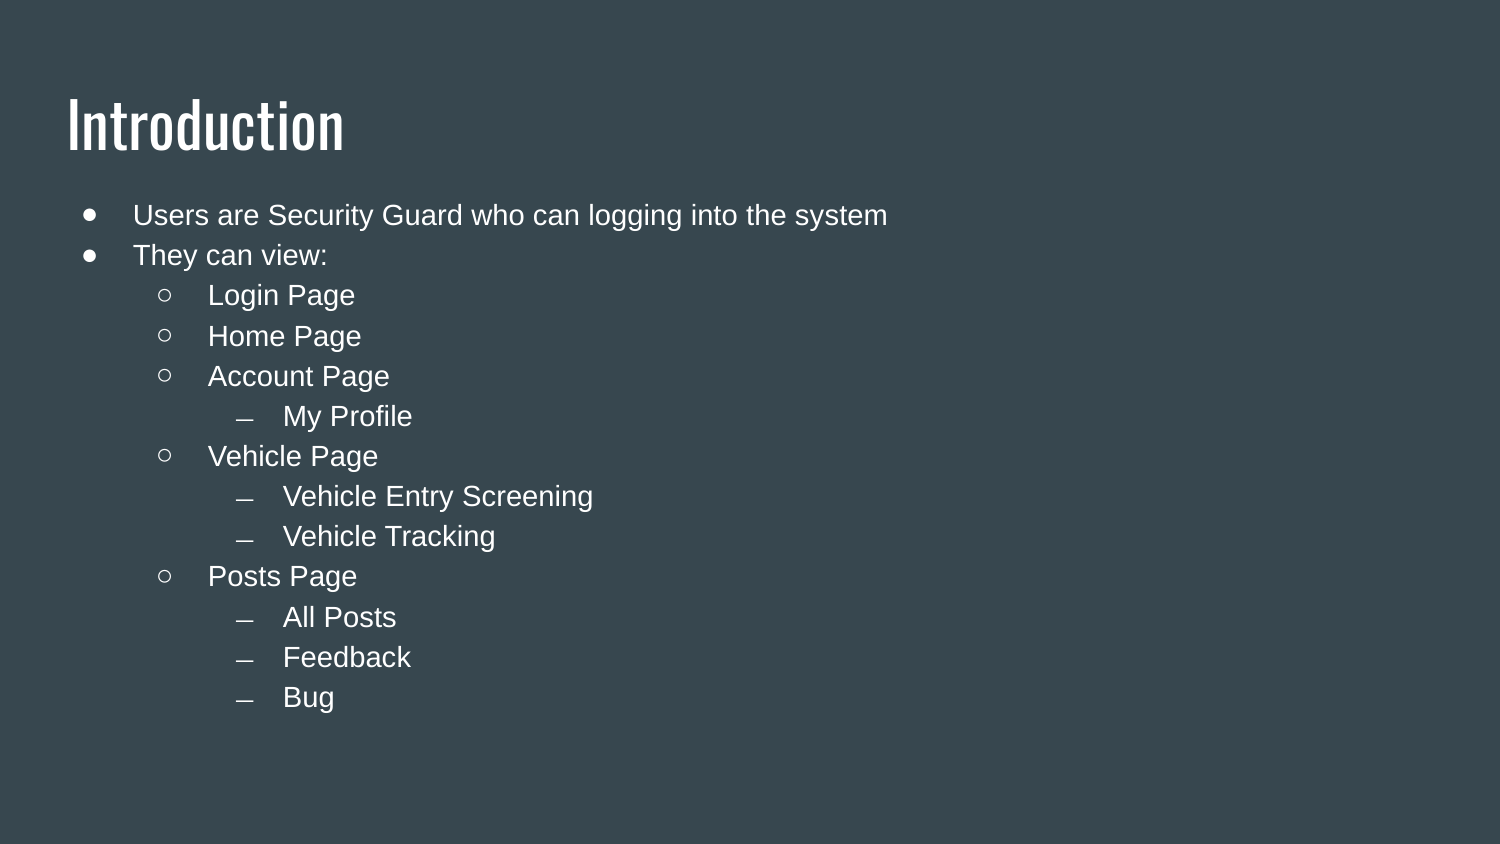

# Introduction
Users are Security Guard who can logging into the system
They can view:
Login Page
Home Page
Account Page
My Profile
Vehicle Page
Vehicle Entry Screening
Vehicle Tracking
Posts Page
All Posts
Feedback
Bug